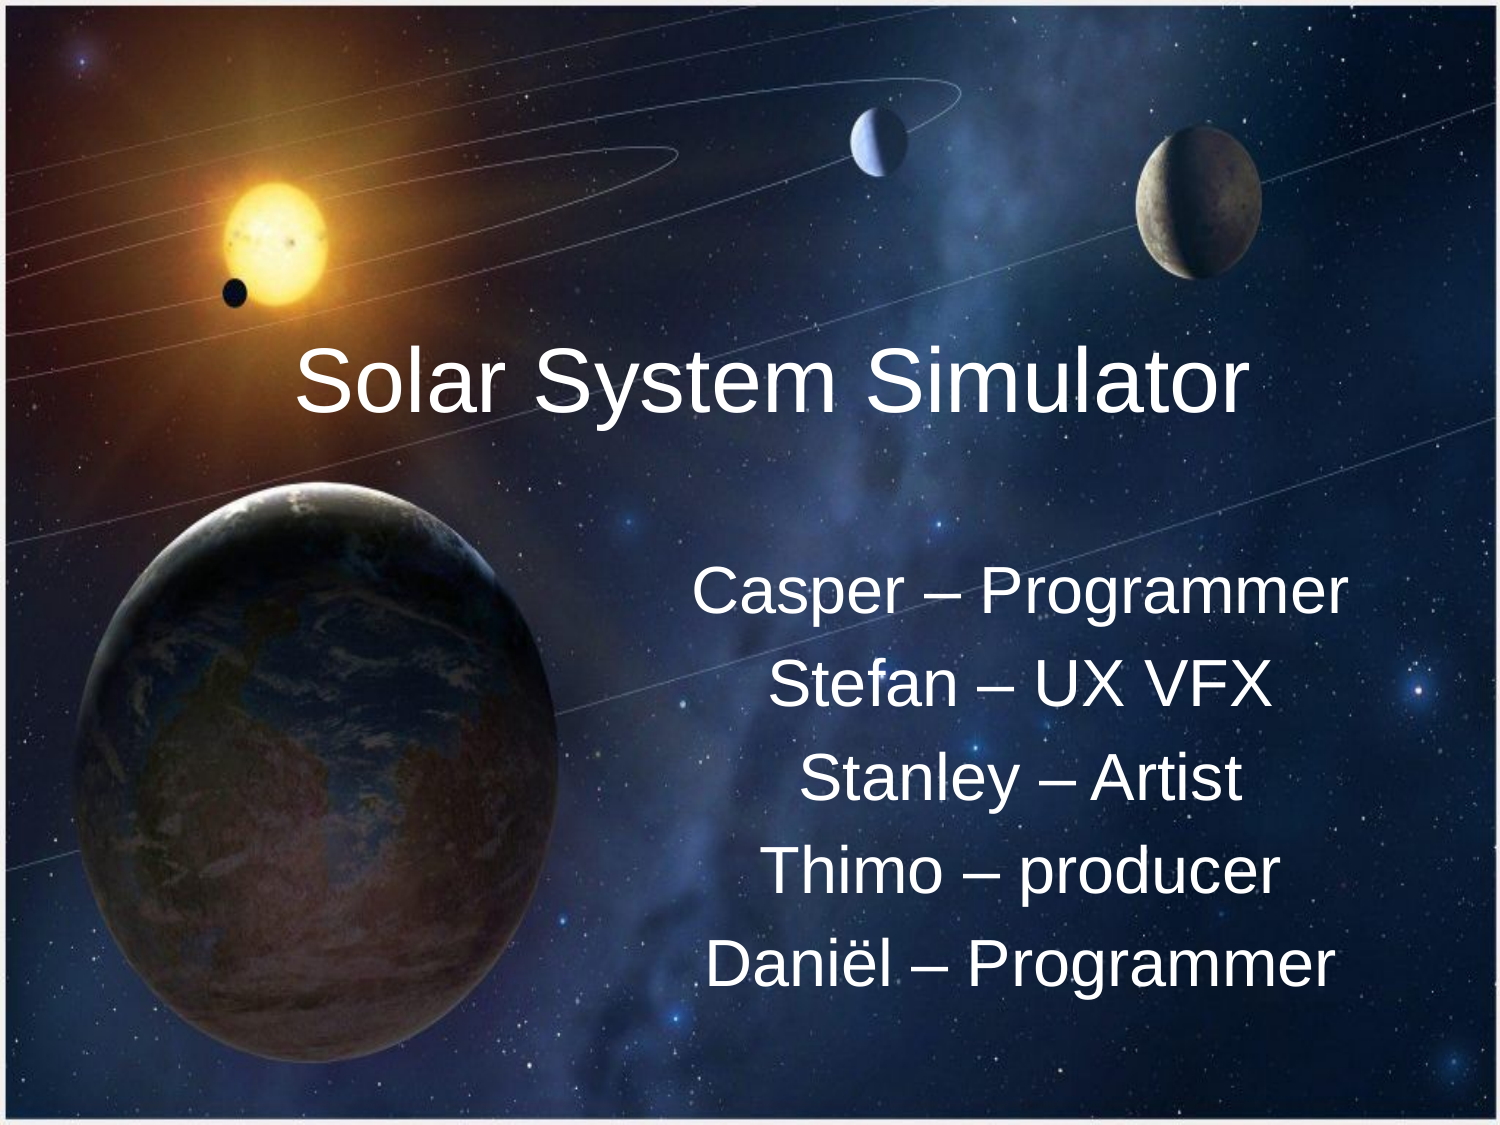

# Solar System Simulator
Casper – Programmer
Stefan – UX VFX
Stanley – Artist
Thimo – producer
Daniël – Programmer